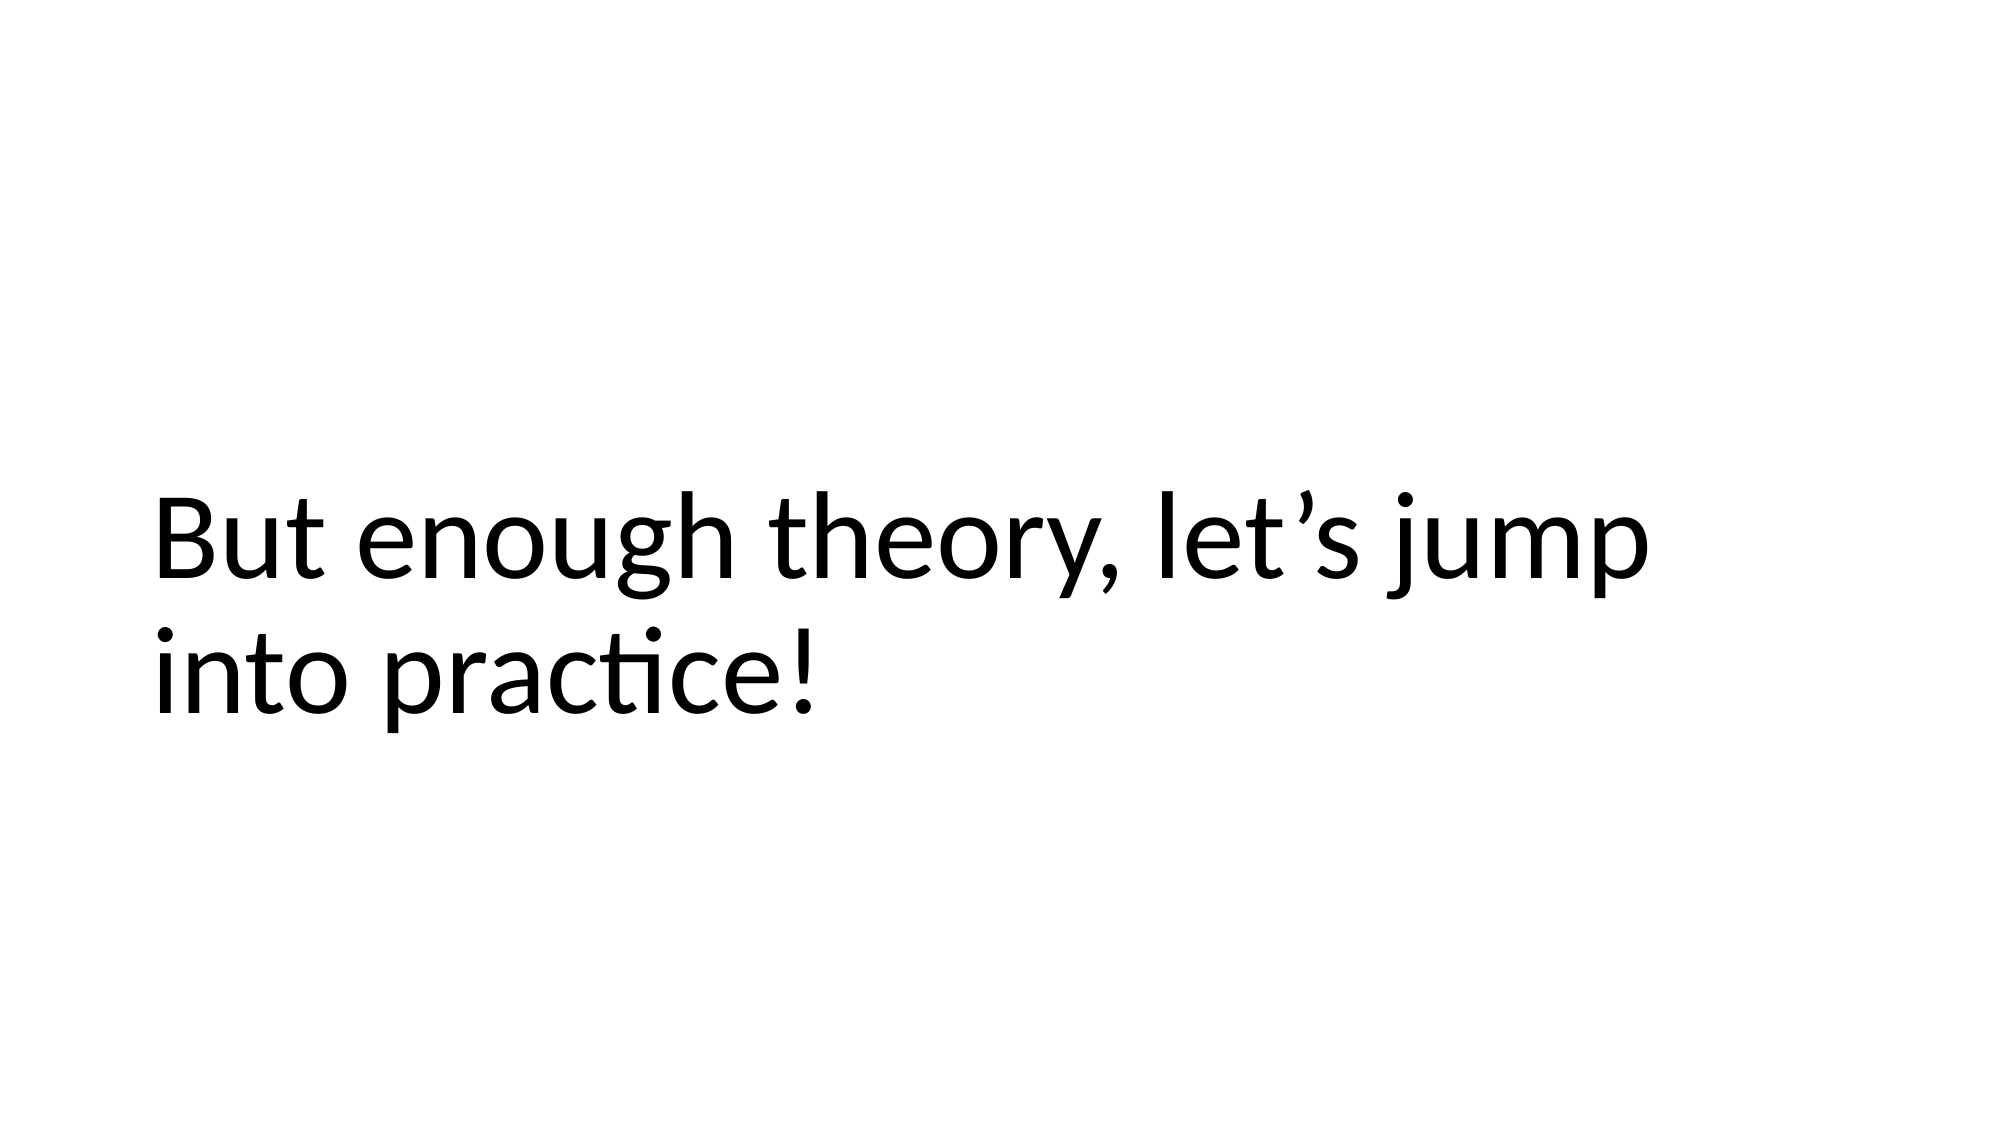

# But enough theory, let’s jump into practice!